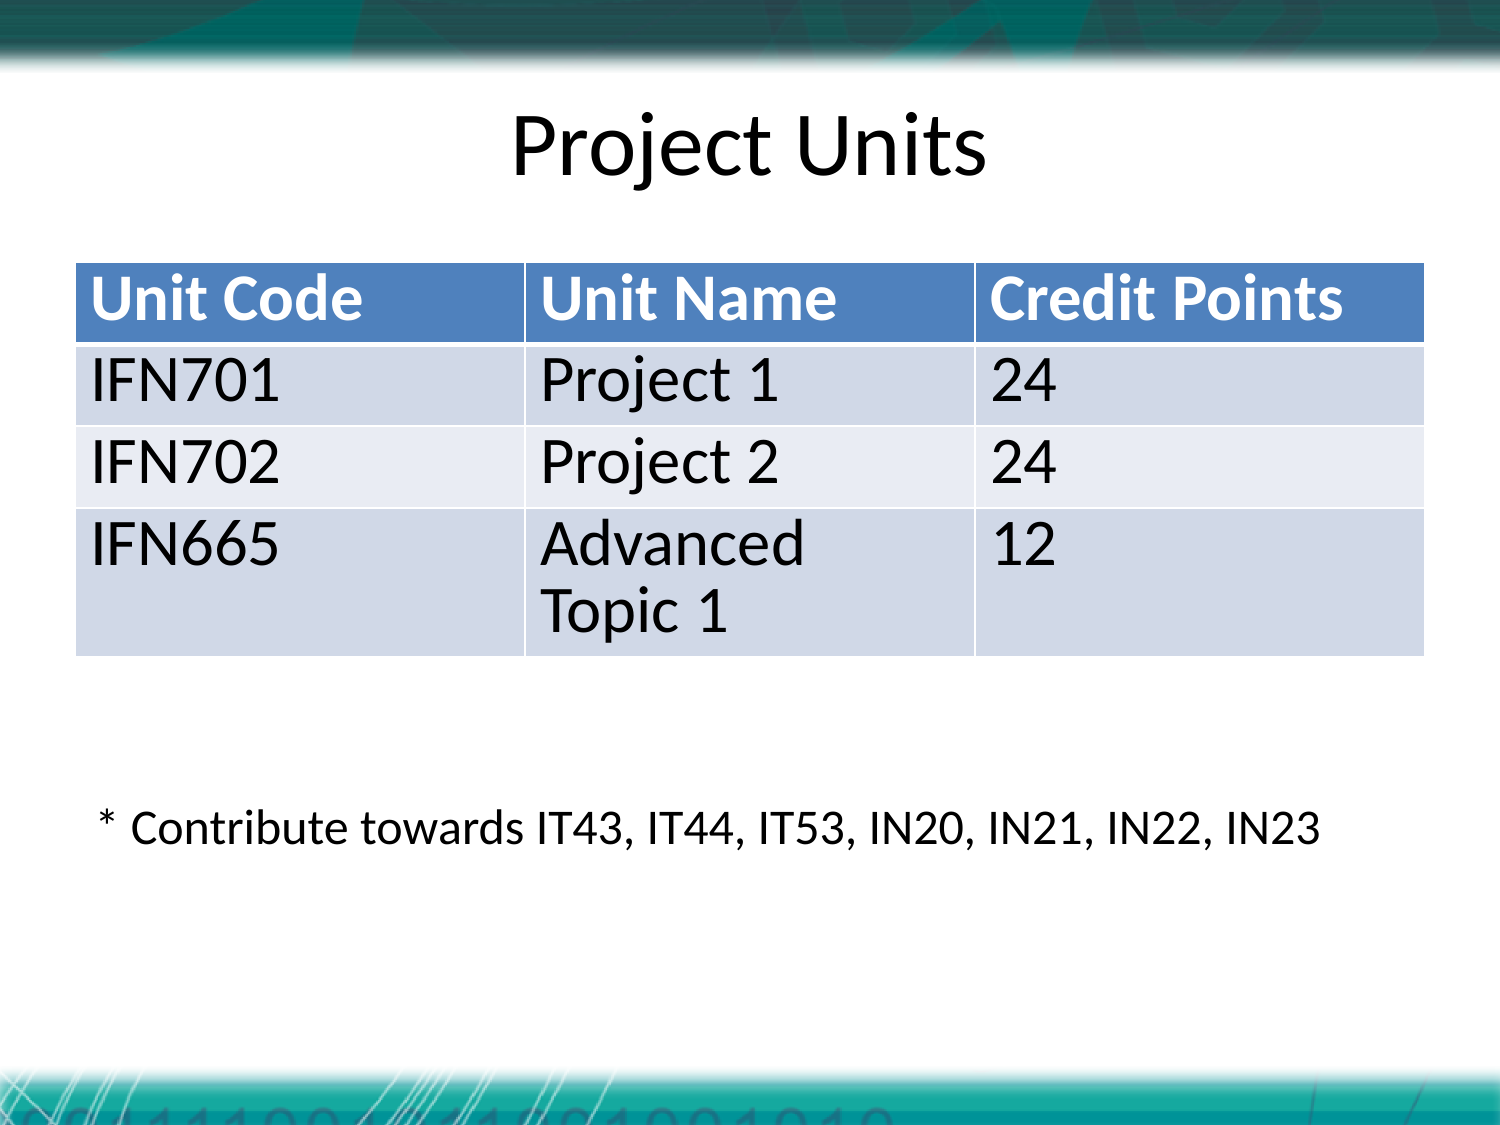

# Project Units
| Unit Code | Unit Name | Credit Points |
| --- | --- | --- |
| IFN701 | Project 1 | 24 |
| IFN702 | Project 2 | 24 |
| IFN665 | Advanced Topic 1 | 12 |
* Contribute towards IT43, IT44, IT53, IN20, IN21, IN22, IN23